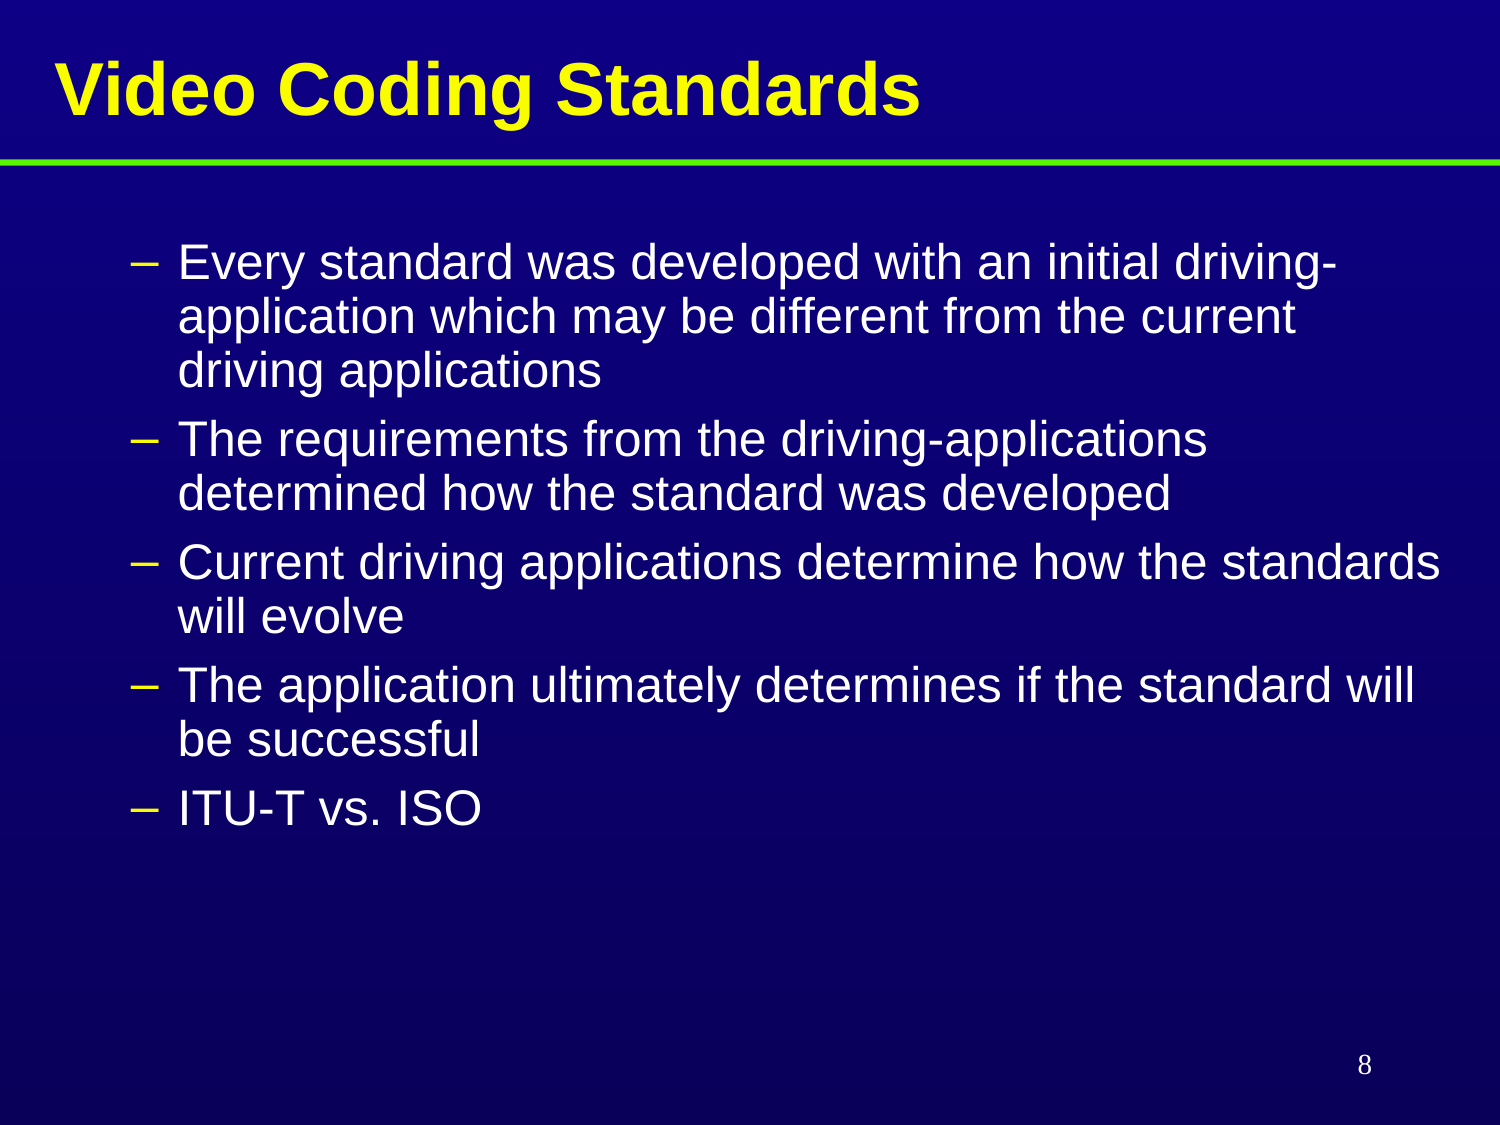

# Video Coding Standards
Every standard was developed with an initial driving-application which may be different from the current driving applications
The requirements from the driving-applications determined how the standard was developed
Current driving applications determine how the standards will evolve
The application ultimately determines if the standard will be successful
ITU-T vs. ISO
8